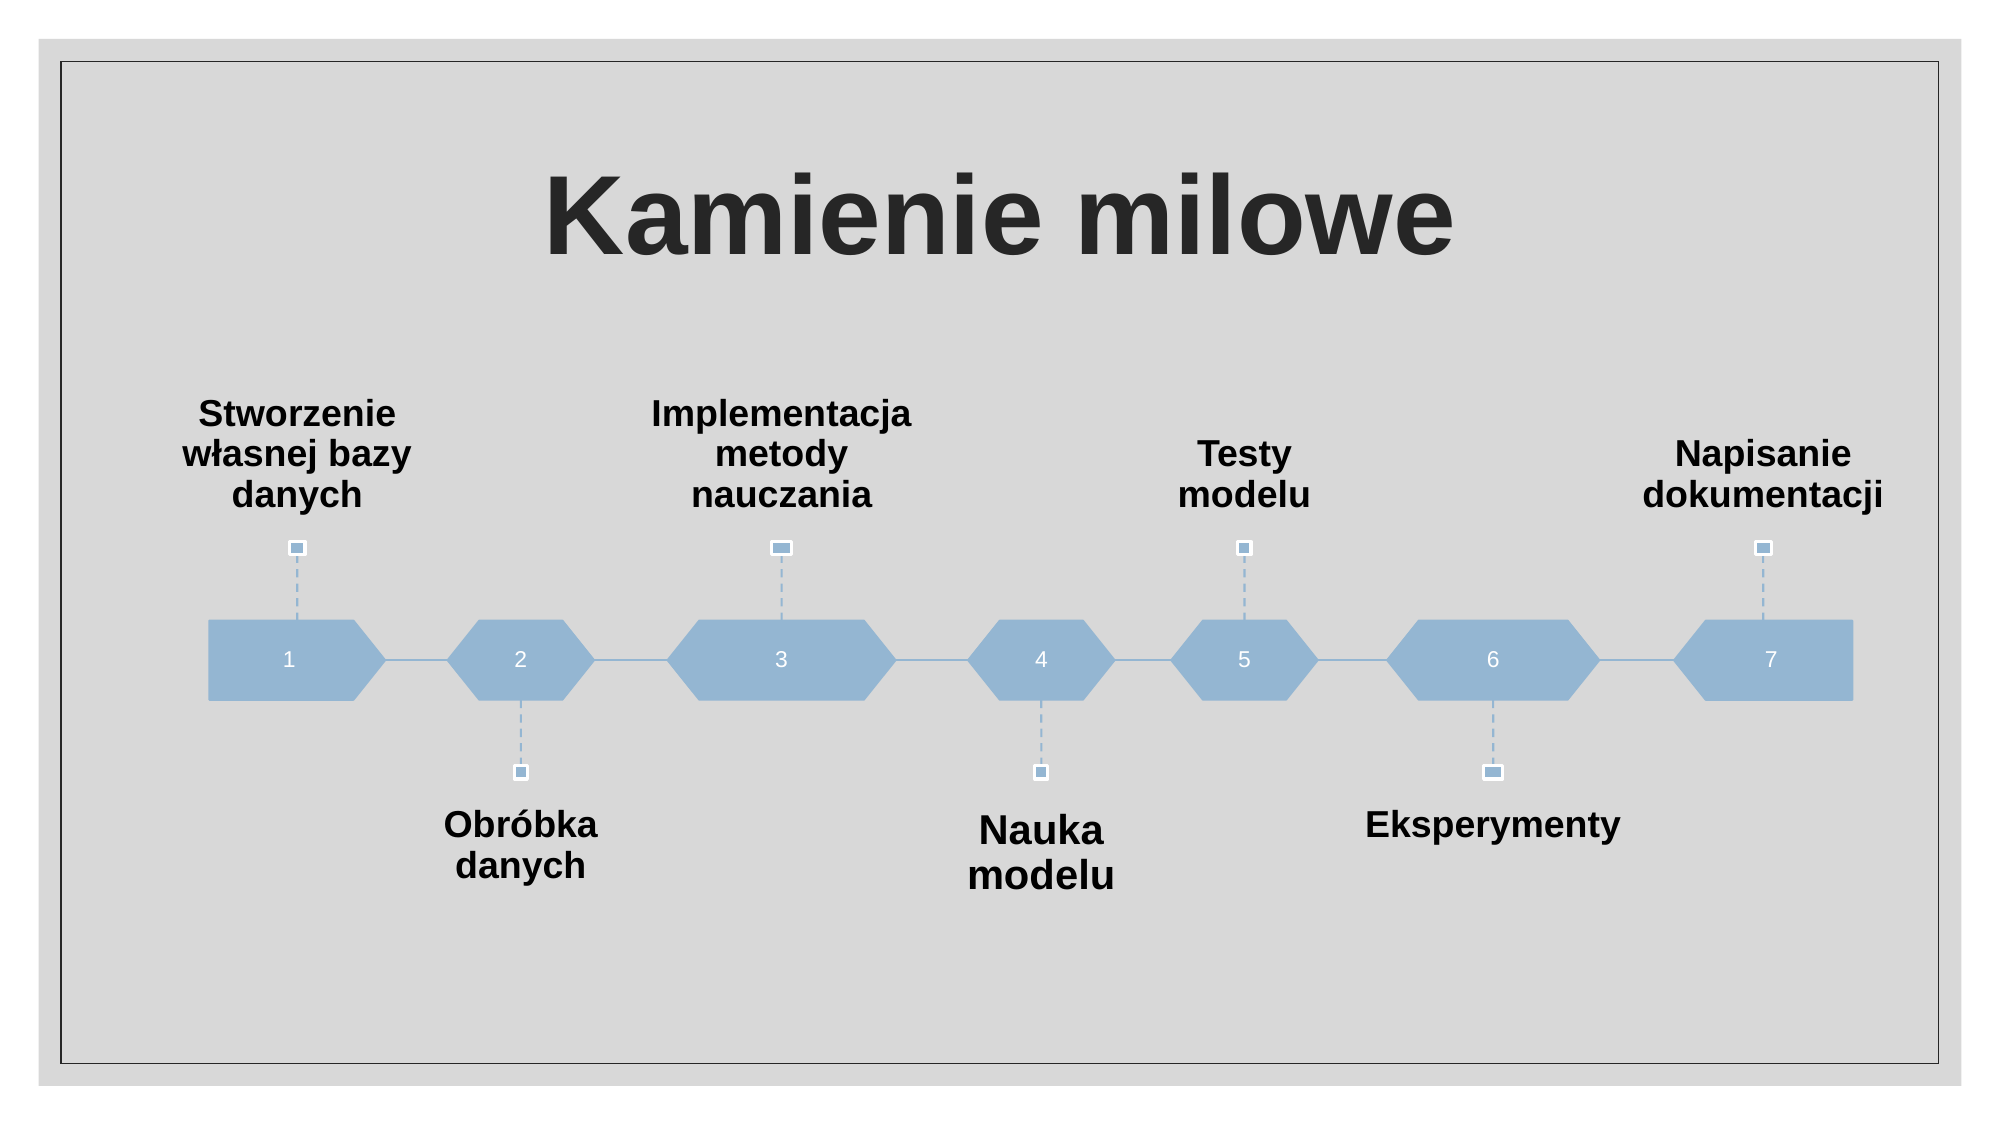

# Kamienie milowe
1
Stworzenie własnej bazy danych
2
Obróbka danych
3
Implementacja metody nauczania
4
Nauka modelu
5
Testy modelu
6
Eksperymenty
7
Napisanie dokumentacji